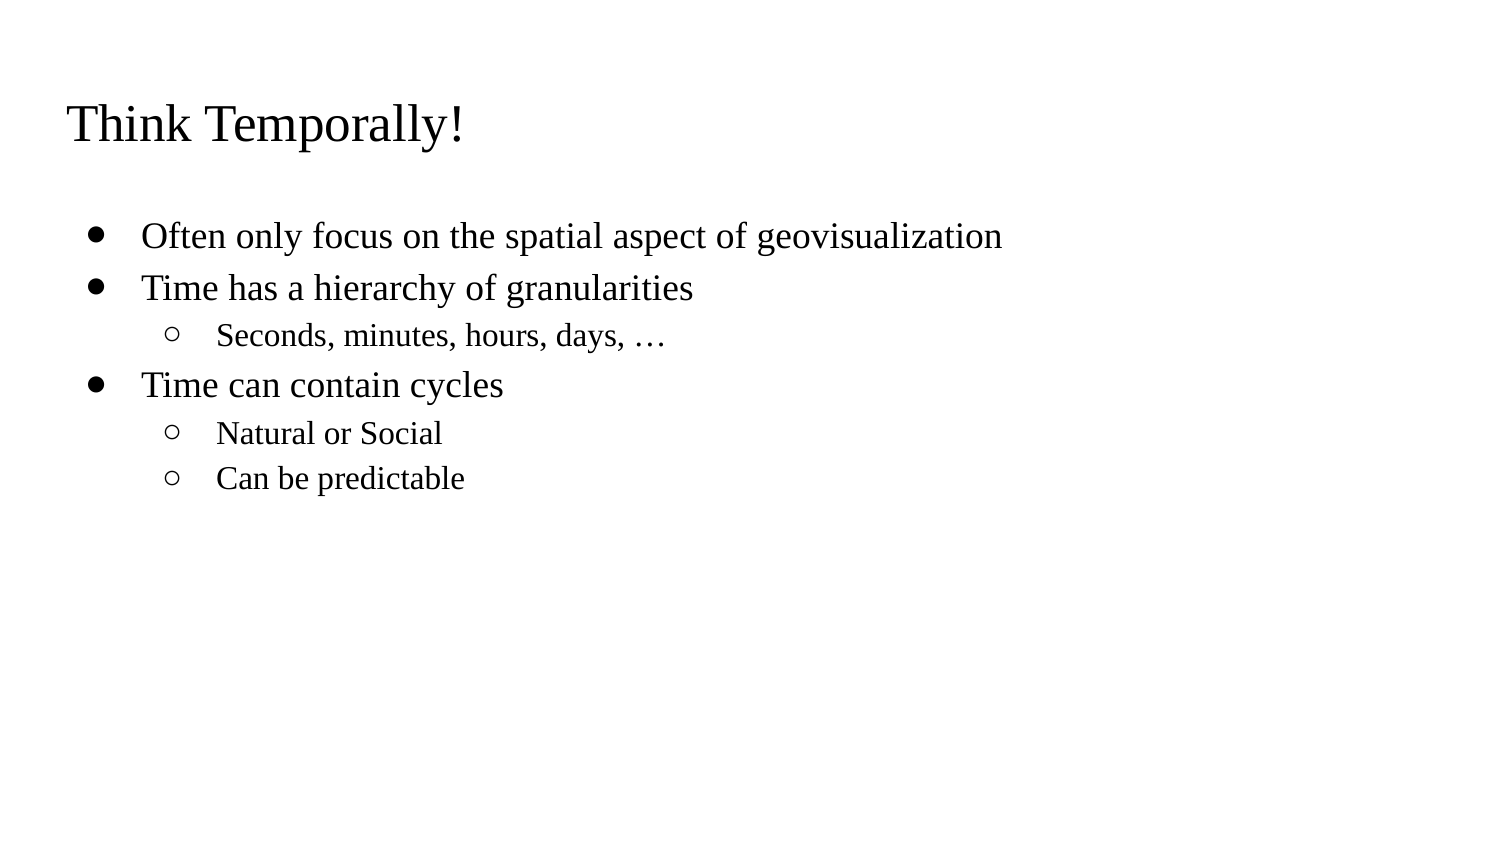

# Think Temporally!
Often only focus on the spatial aspect of geovisualization
Time has a hierarchy of granularities
Seconds, minutes, hours, days, …
Time can contain cycles
Natural or Social
Can be predictable